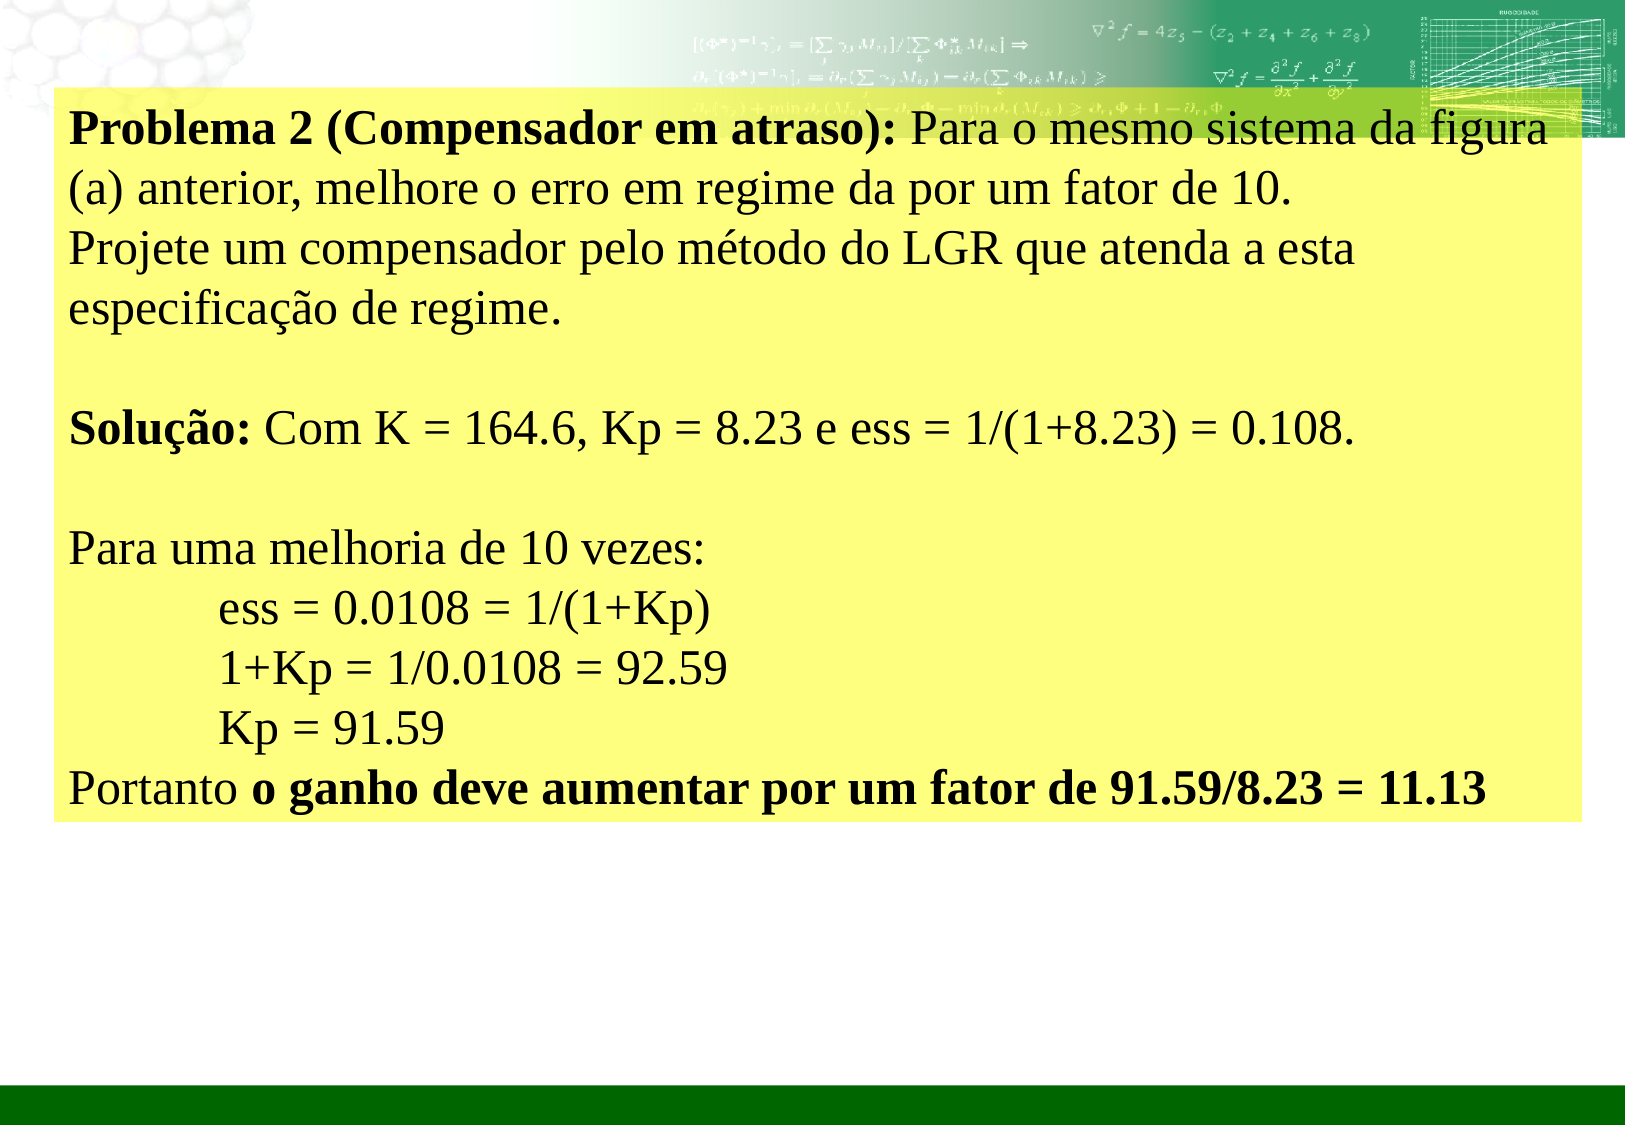

Problema 2 (Compensador em atraso): Para o mesmo sistema da figura (a) anterior, melhore o erro em regime da por um fator de 10.
Projete um compensador pelo método do LGR que atenda a esta especificação de regime.

Solução: Com K = 164.6, Kp = 8.23 e ess = 1/(1+8.23) = 0.108.

Para uma melhoria de 10 vezes:
	ess = 0.0108 = 1/(1+Kp)
	1+Kp = 1/0.0108 = 92.59
	Kp = 91.59
Portanto o ganho deve aumentar por um fator de 91.59/8.23 = 11.13